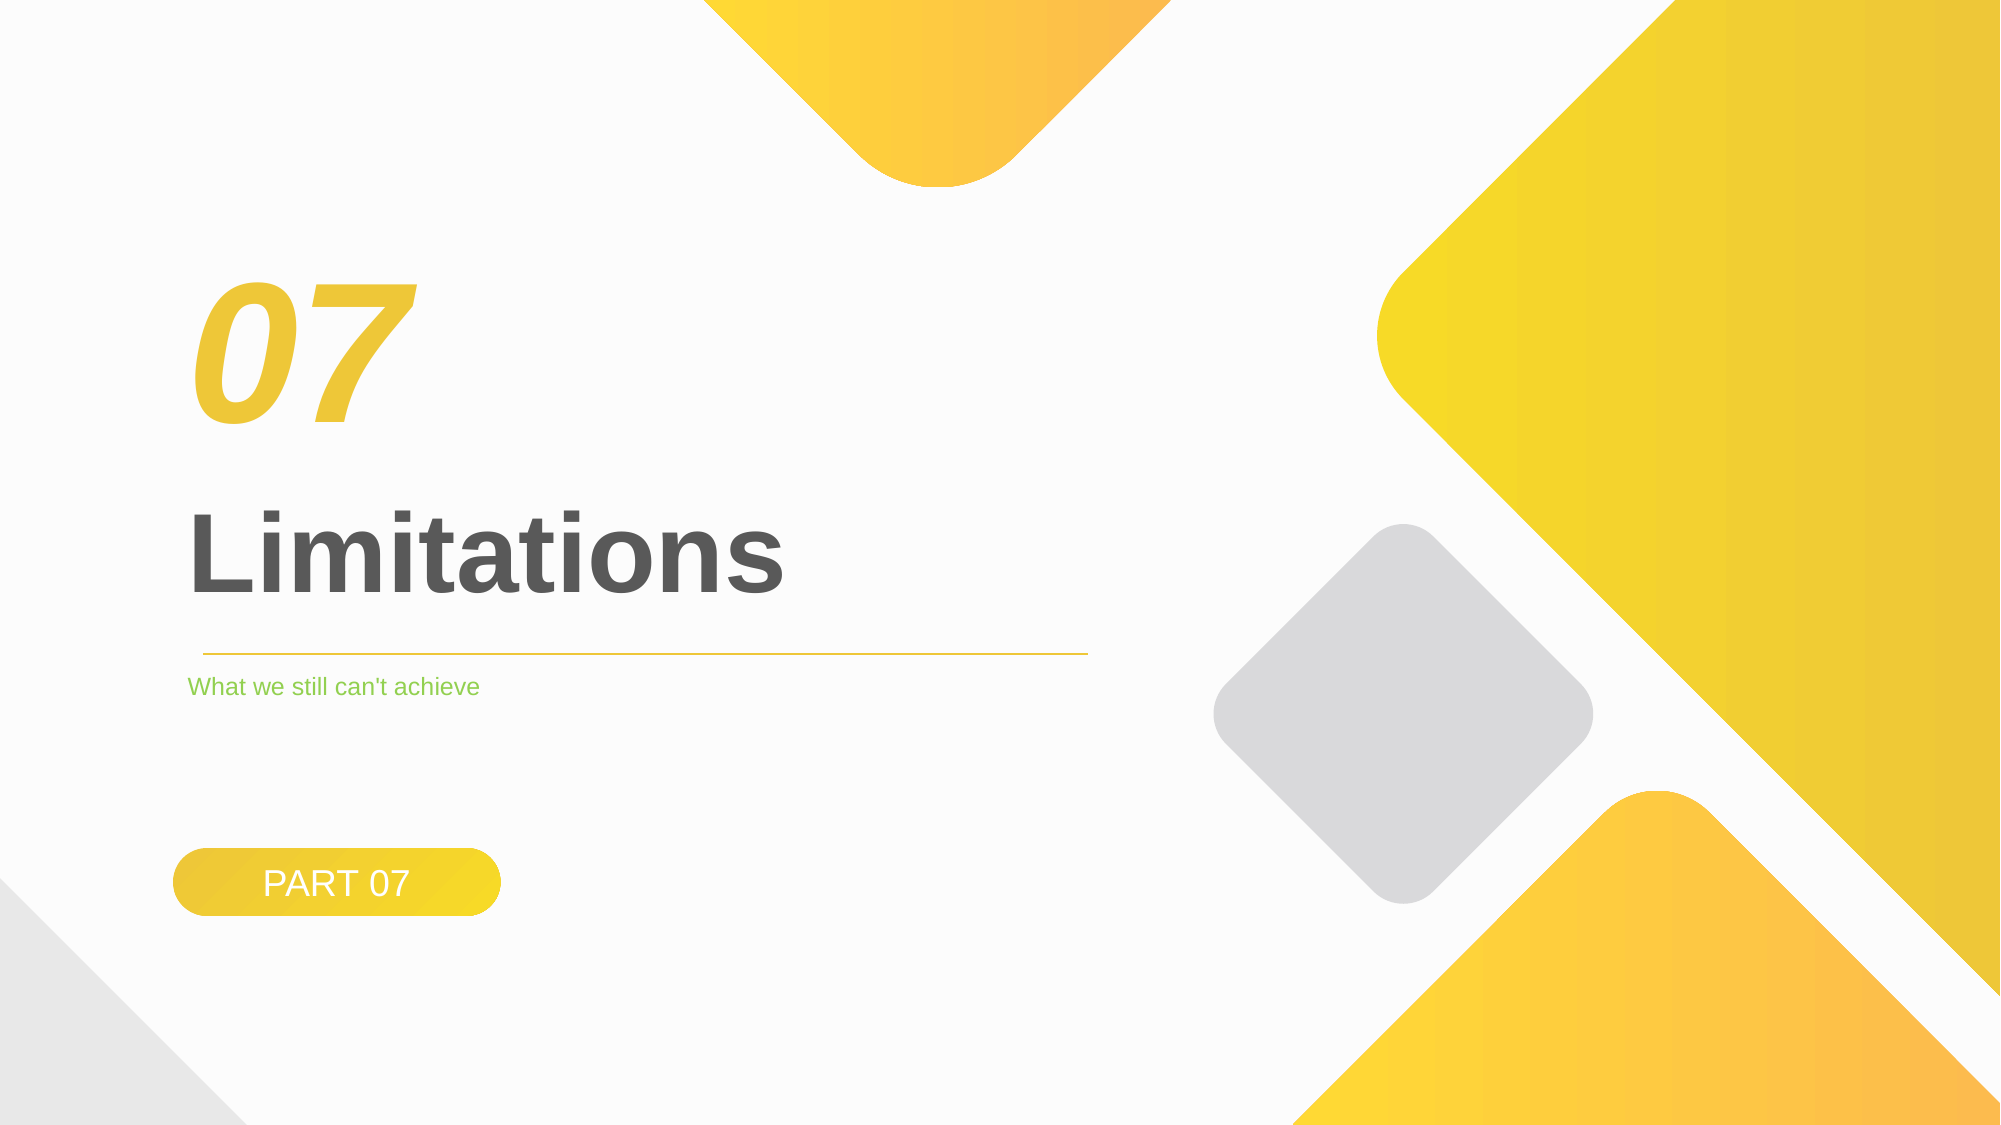

07
Limitations
What we still can't achieve

PART 07